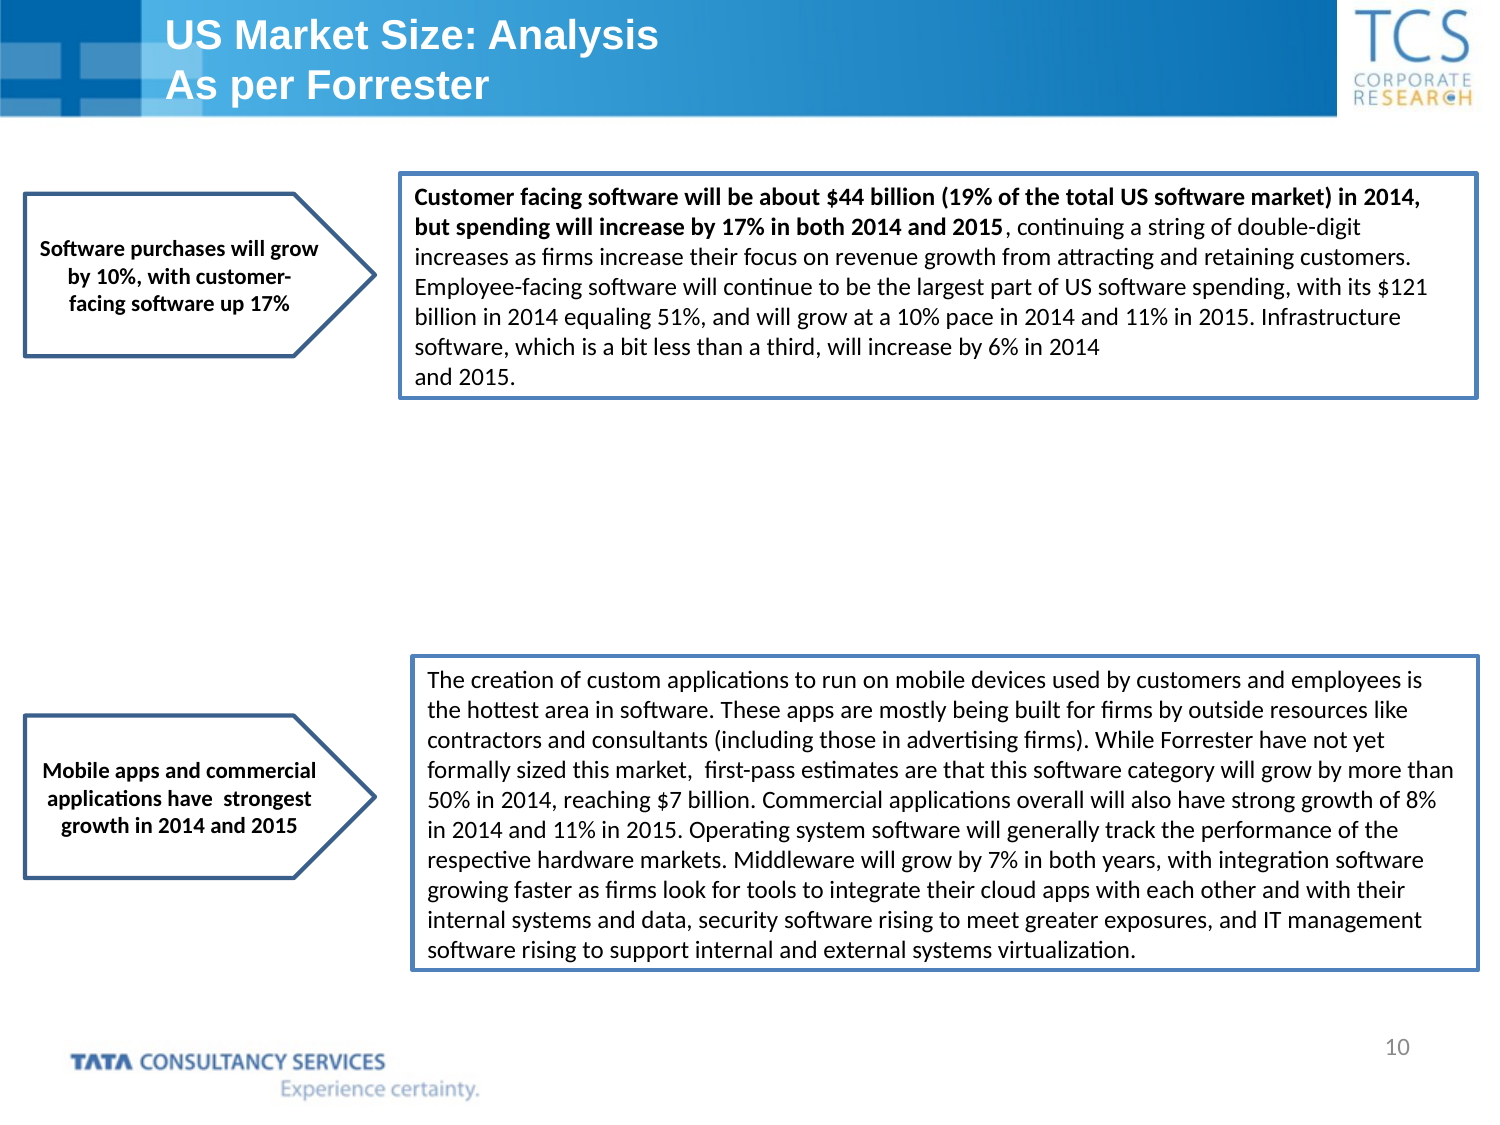

US Market Size: Analysis
As per Forrester
Customer facing software will be about $44 billion (19% of the total US software market) in 2014, but spending will increase by 17% in both 2014 and 2015, continuing a string of double-digit increases as firms increase their focus on revenue growth from attracting and retaining customers. Employee-facing software will continue to be the largest part of US software spending, with its $121 billion in 2014 equaling 51%, and will grow at a 10% pace in 2014 and 11% in 2015. Infrastructure software, which is a bit less than a third, will increase by 6% in 2014
and 2015.
Software purchases will grow by 10%, with customer-facing software up 17%
The creation of custom applications to run on mobile devices used by customers and employees is the hottest area in software. These apps are mostly being built for firms by outside resources like contractors and consultants (including those in advertising firms). While Forrester have not yet formally sized this market,  first-pass estimates are that this software category will grow by more than 50% in 2014, reaching $7 billion. Commercial applications overall will also have strong growth of 8% in 2014 and 11% in 2015. Operating system software will generally track the performance of the respective hardware markets. Middleware will grow by 7% in both years, with integration software growing faster as firms look for tools to integrate their cloud apps with each other and with their internal systems and data, security software rising to meet greater exposures, and IT management software rising to support internal and external systems virtualization.
Mobile apps and commercial applications have  strongest growth in 2014 and 2015
10